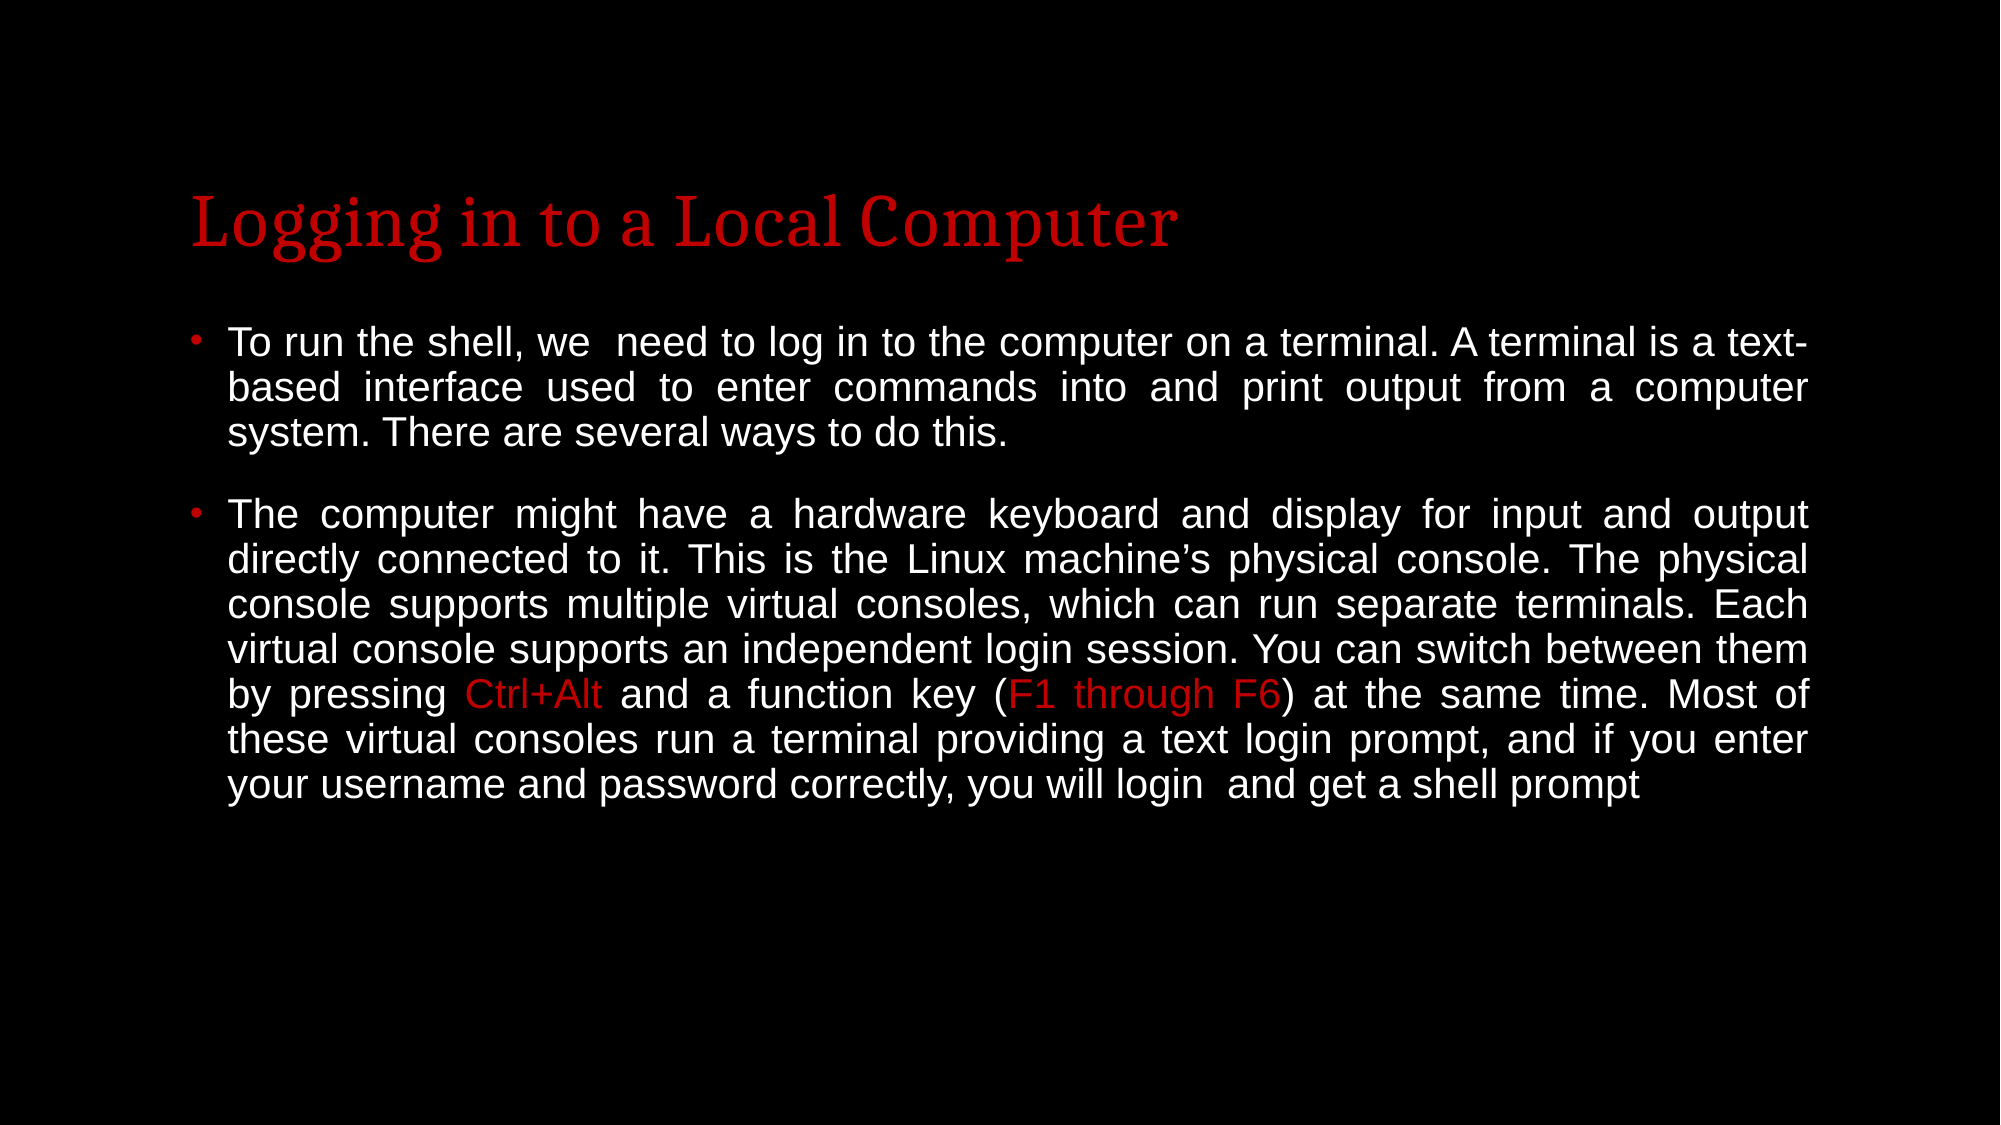

# Logging in to a Local Computer
To run the shell, we  need to log in to the computer on a terminal. A terminal is a text-based interface used to enter commands into and print output from a computer system. There are several ways to do this.
The computer might have a hardware keyboard and display for input and output directly connected to it. This is the Linux machine’s physical console. The physical console supports multiple virtual consoles, which can run separate terminals. Each virtual console supports an independent login session. You can switch between them by pressing Ctrl+Alt and a function key (F1 through F6) at the same time. Most of these virtual consoles run a terminal providing a text login prompt, and if you enter your username and password correctly, you will login  and get a shell prompt